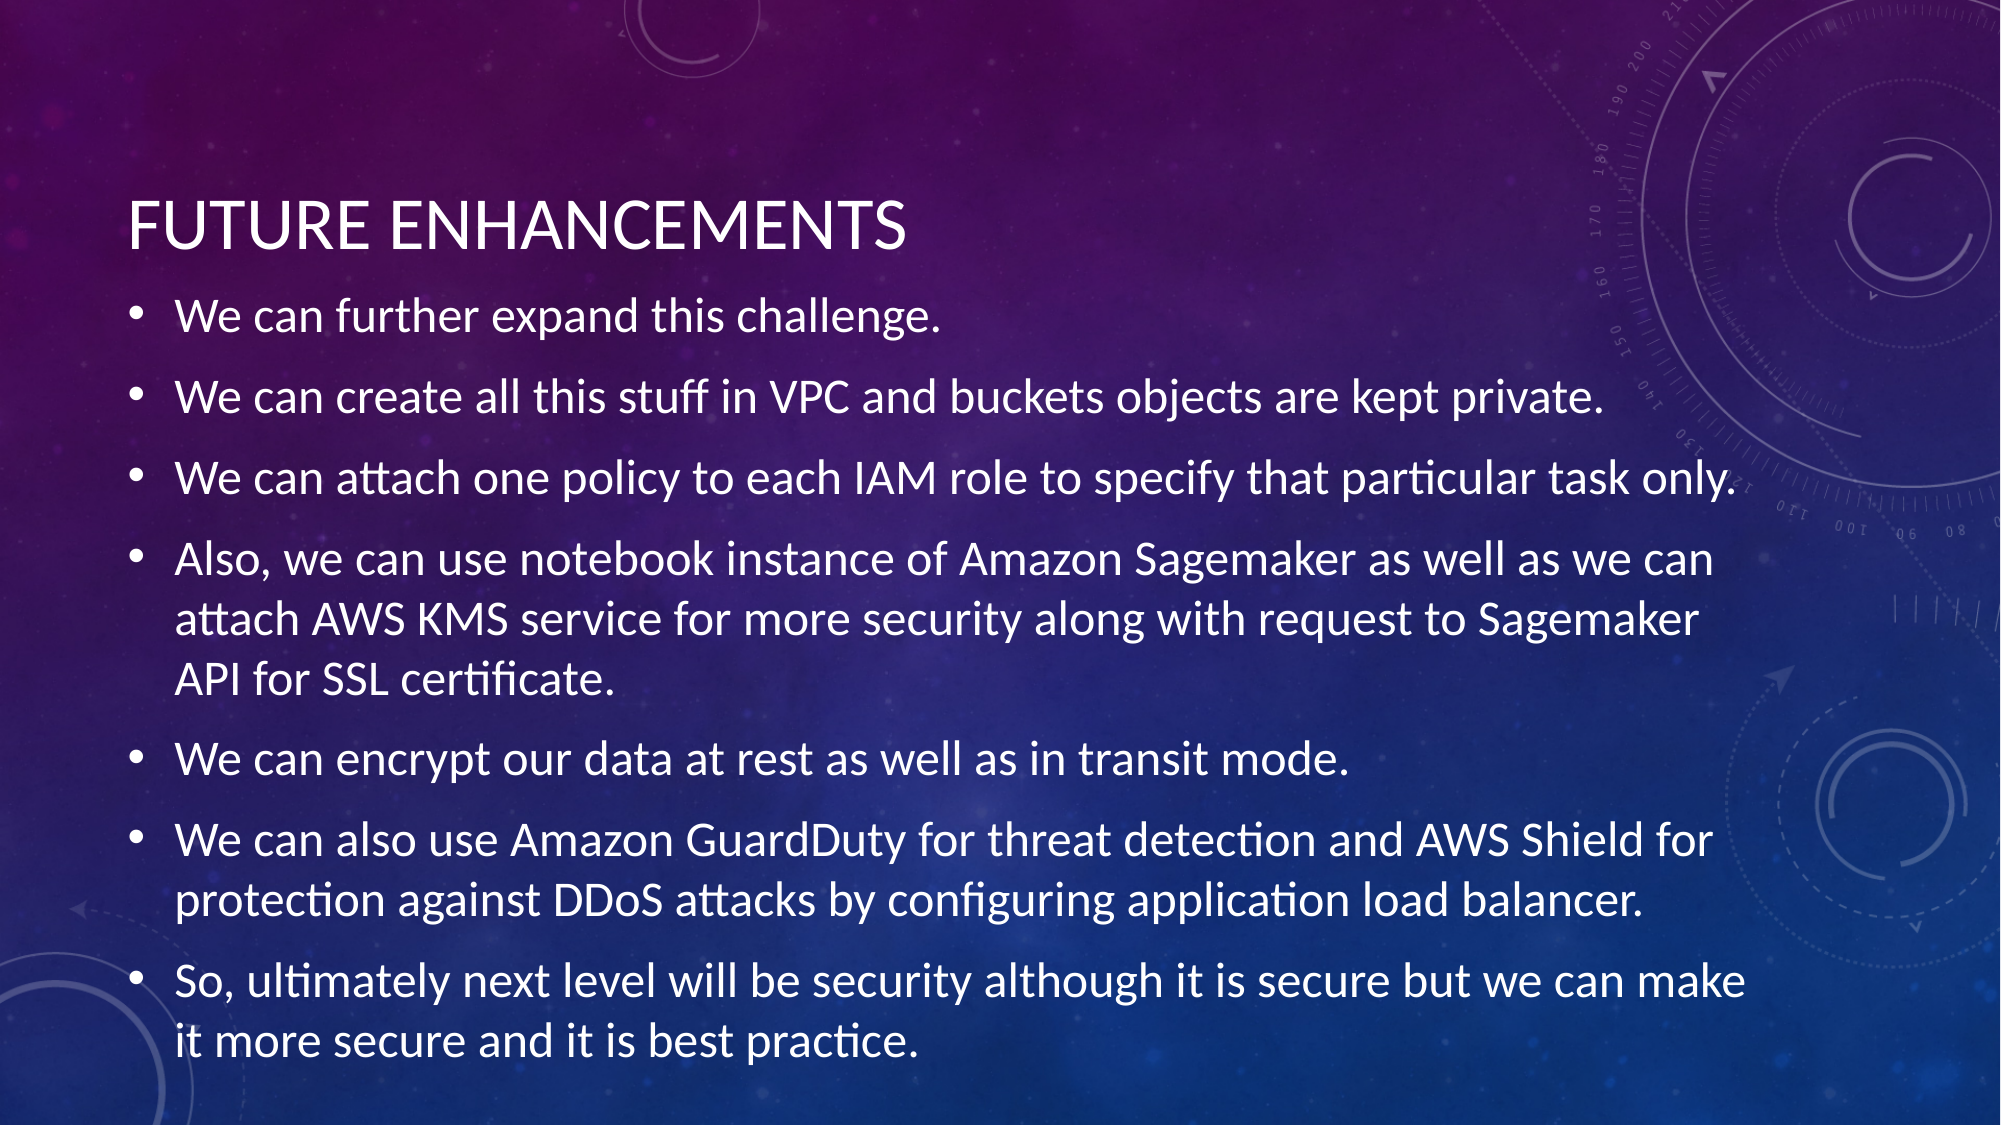

# FUTURE ENHANCEMENTS
We can further expand this challenge.
We can create all this stuff in VPC and buckets objects are kept private.
We can attach one policy to each IAM role to specify that particular task only.
Also, we can use notebook instance of Amazon Sagemaker as well as we can attach AWS KMS service for more security along with request to Sagemaker API for SSL certificate.
We can encrypt our data at rest as well as in transit mode.
We can also use Amazon GuardDuty for threat detection and AWS Shield for protection against DDoS attacks by configuring application load balancer.
So, ultimately next level will be security although it is secure but we can make it more secure and it is best practice.